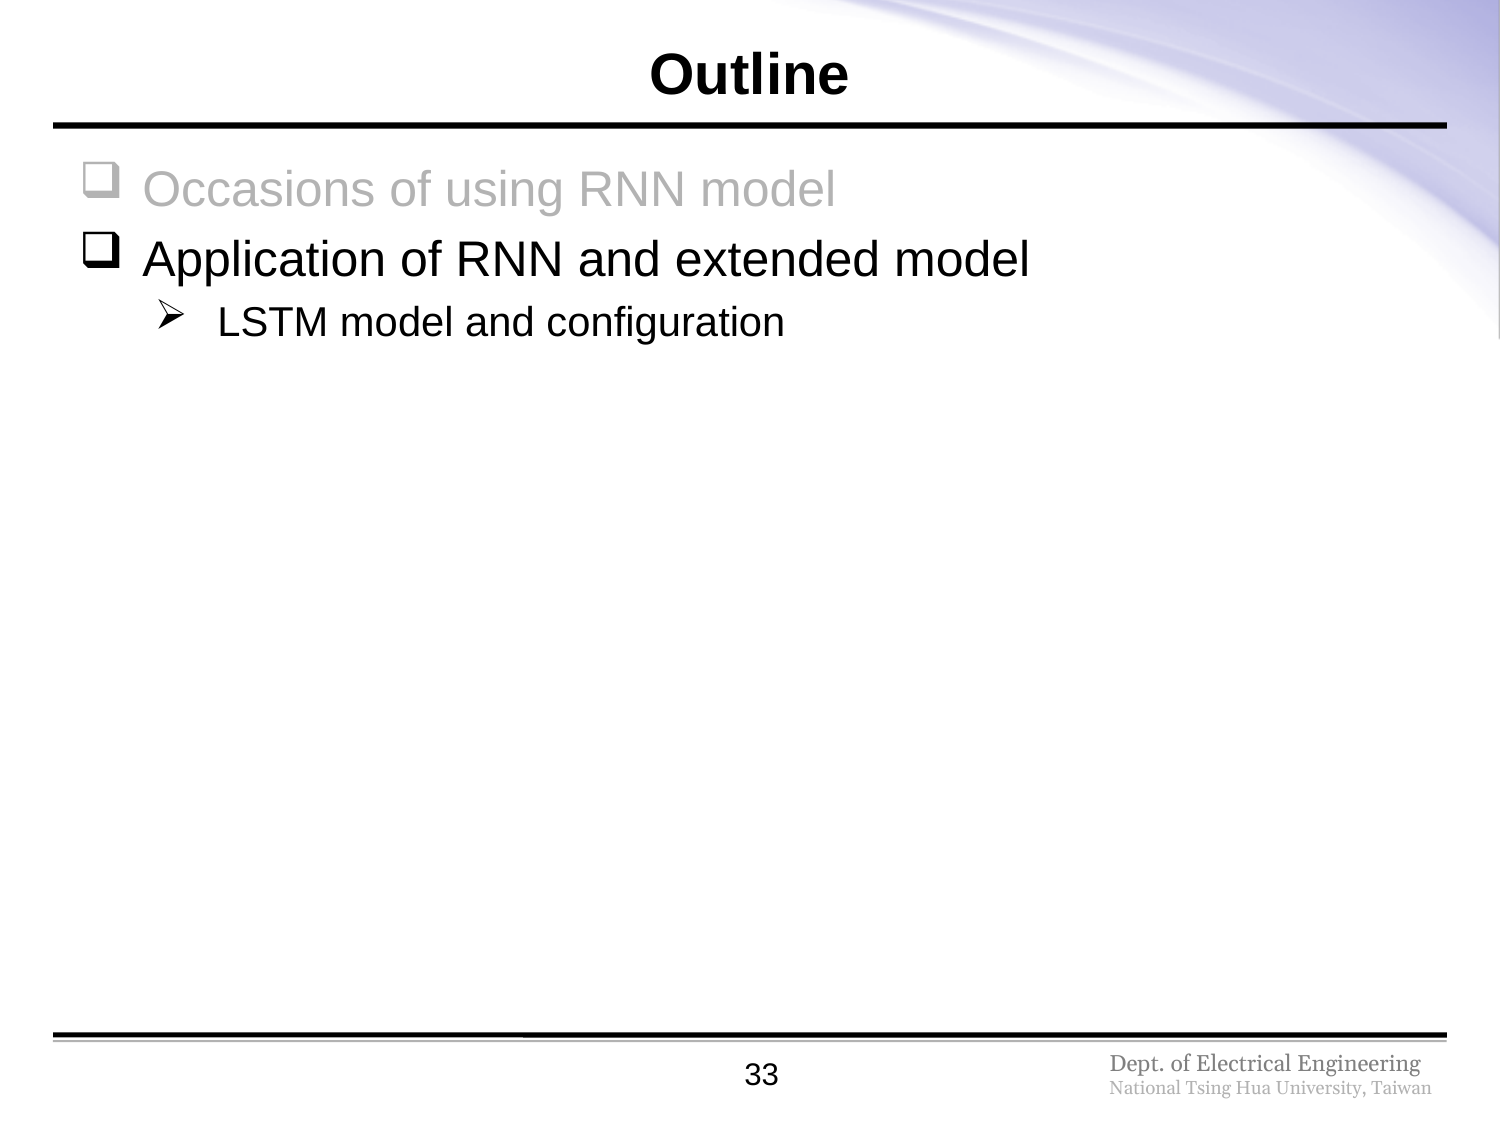

# Outline
Occasions of using RNN model
Application of RNN and extended model
LSTM model and configuration

33